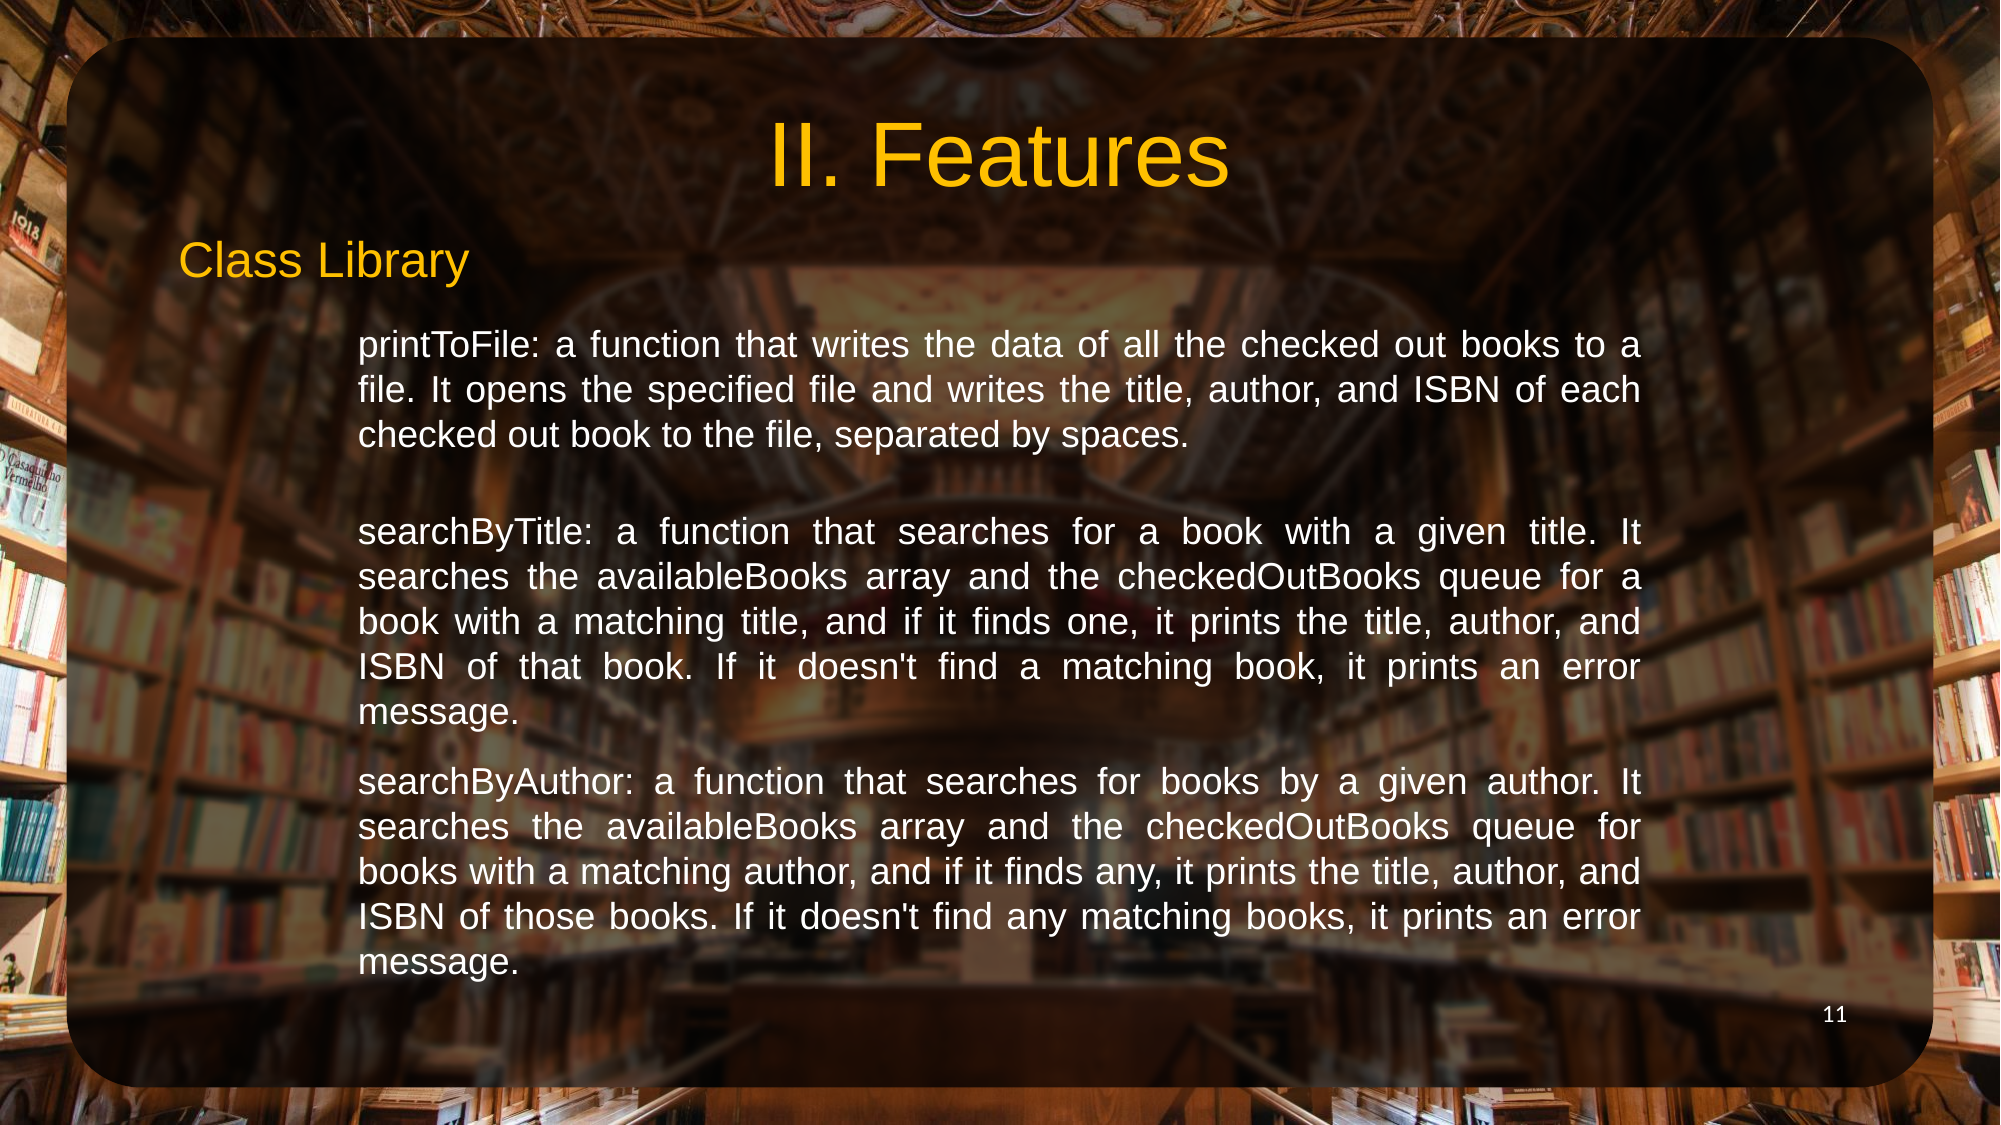

II. Features
Class Library
printToFile: a function that writes the data of all the checked out books to a file. It opens the specified file and writes the title, author, and ISBN of each checked out book to the file, separated by spaces.
searchByTitle: a function that searches for a book with a given title. It searches the availableBooks array and the checkedOutBooks queue for a book with a matching title, and if it finds one, it prints the title, author, and ISBN of that book. If it doesn't find a matching book, it prints an error message.
searchByAuthor: a function that searches for books by a given author. It searches the availableBooks array and the checkedOutBooks queue for books with a matching author, and if it finds any, it prints the title, author, and ISBN of those books. If it doesn't find any matching books, it prints an error message.
11